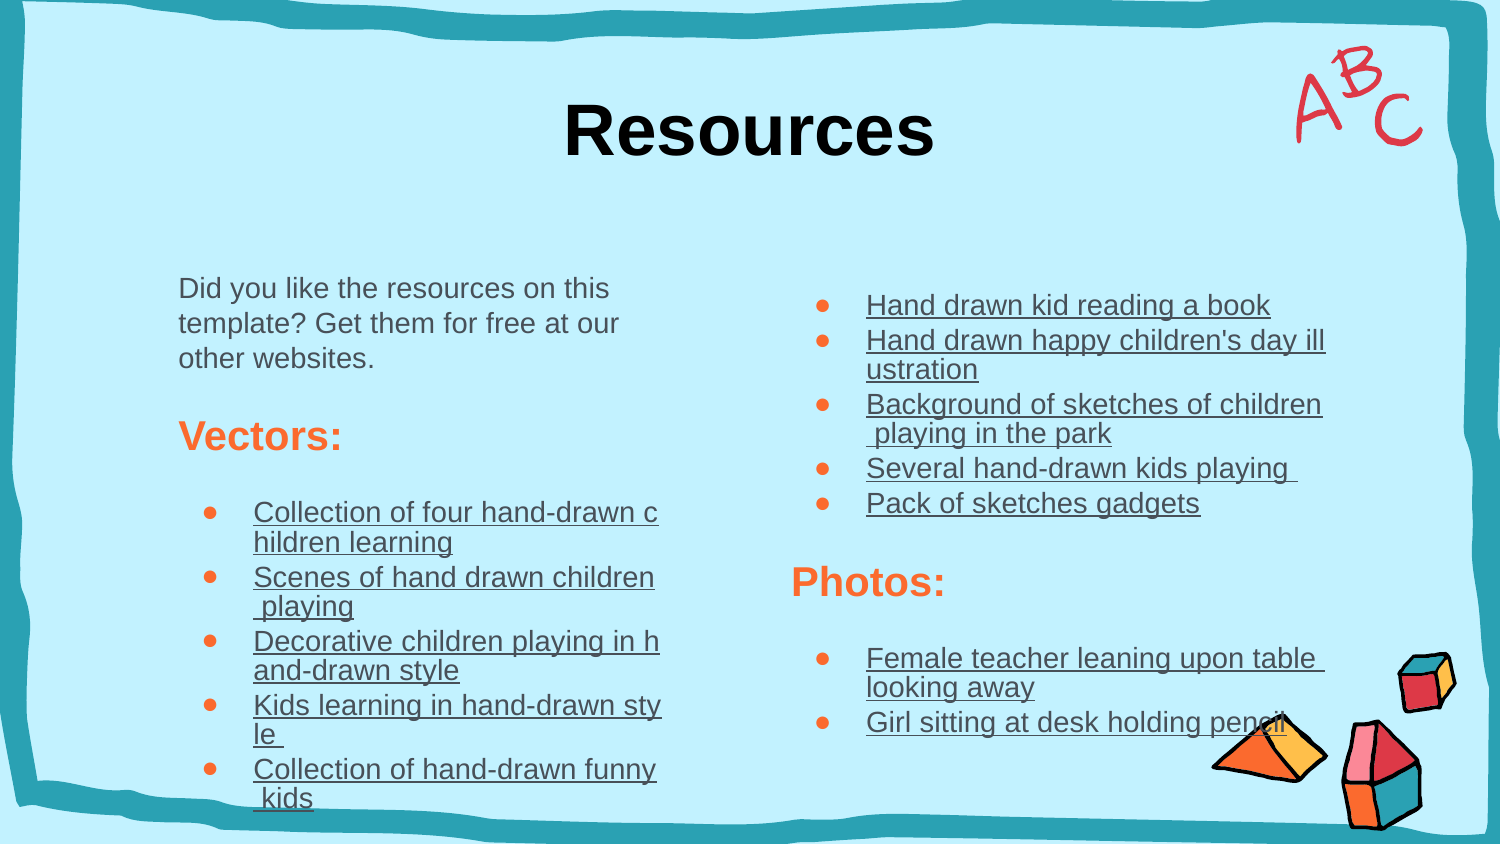

# Resources
Did you like the resources on this template? Get them for free at our other websites.

Vectors:

Collection of four hand-drawn children learning
Scenes of hand drawn children playing
Decorative children playing in hand-drawn style
Kids learning in hand-drawn style
Collection of hand-drawn funny kids
Hand drawn kid reading a book
Hand drawn happy children's day illustration
Background of sketches of children playing in the park
Several hand-drawn kids playing
Pack of sketches gadgets

Photos:

Female teacher leaning upon table looking away
Girl sitting at desk holding pencil